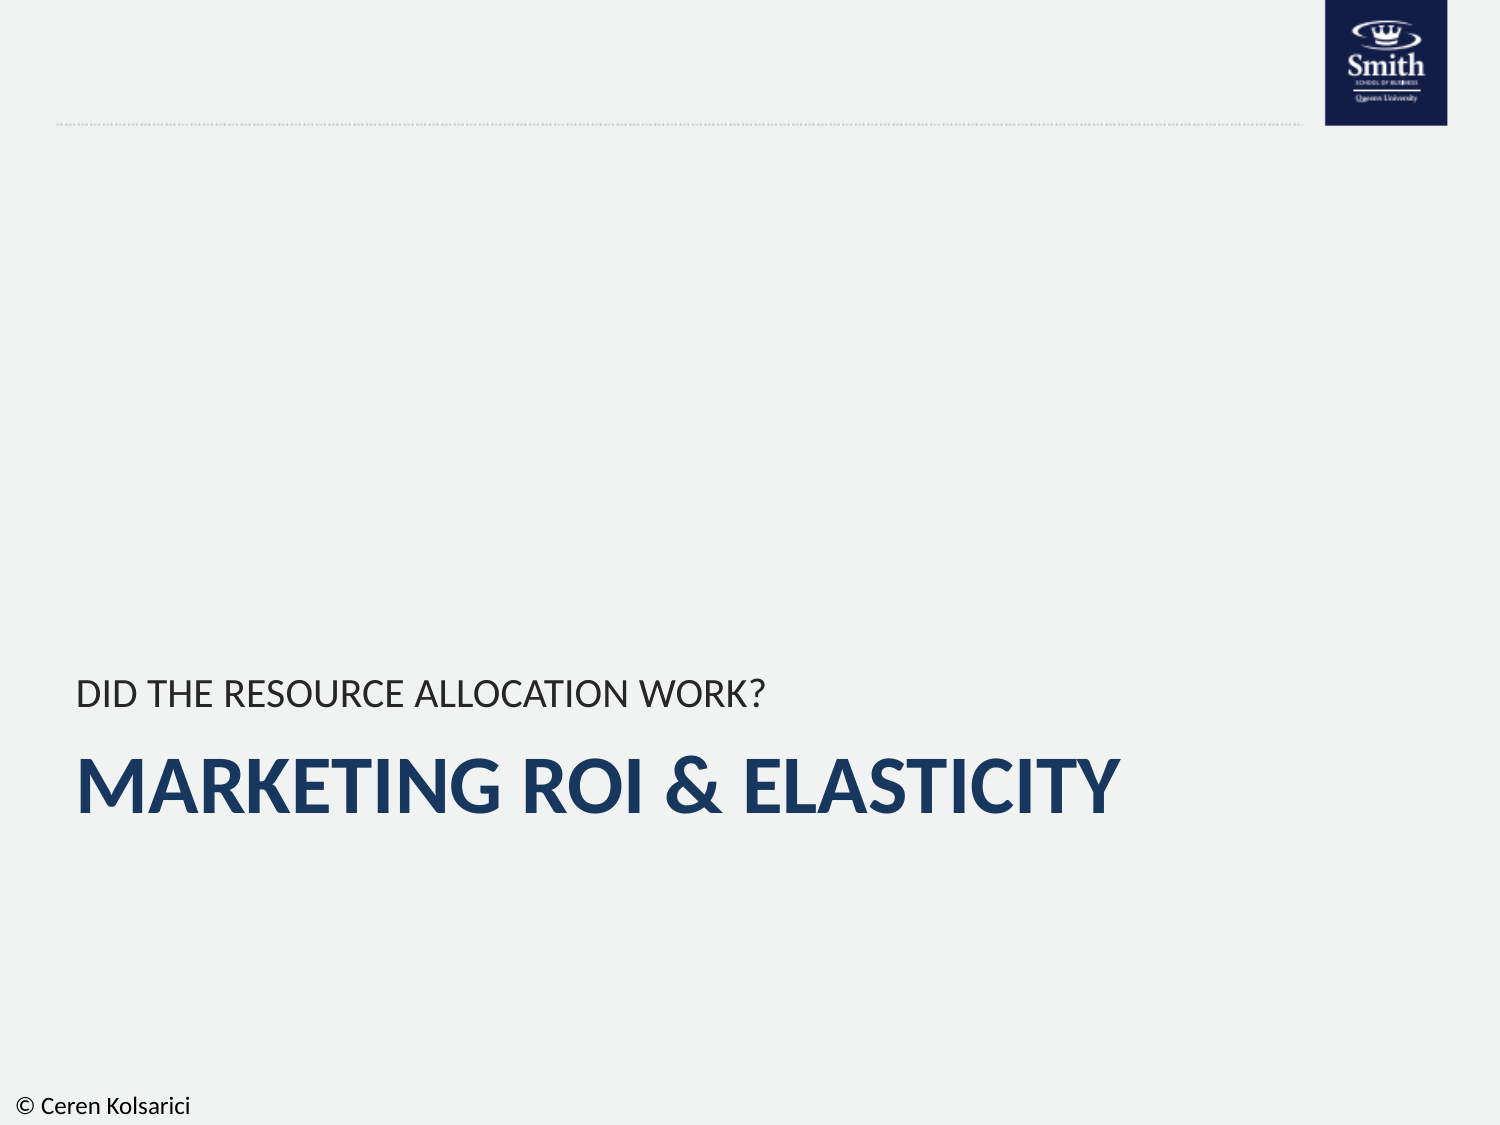

DID THE RESOURCE ALLOCATION WORK?
# Marketing roi & Elasticity
© Ceren Kolsarici